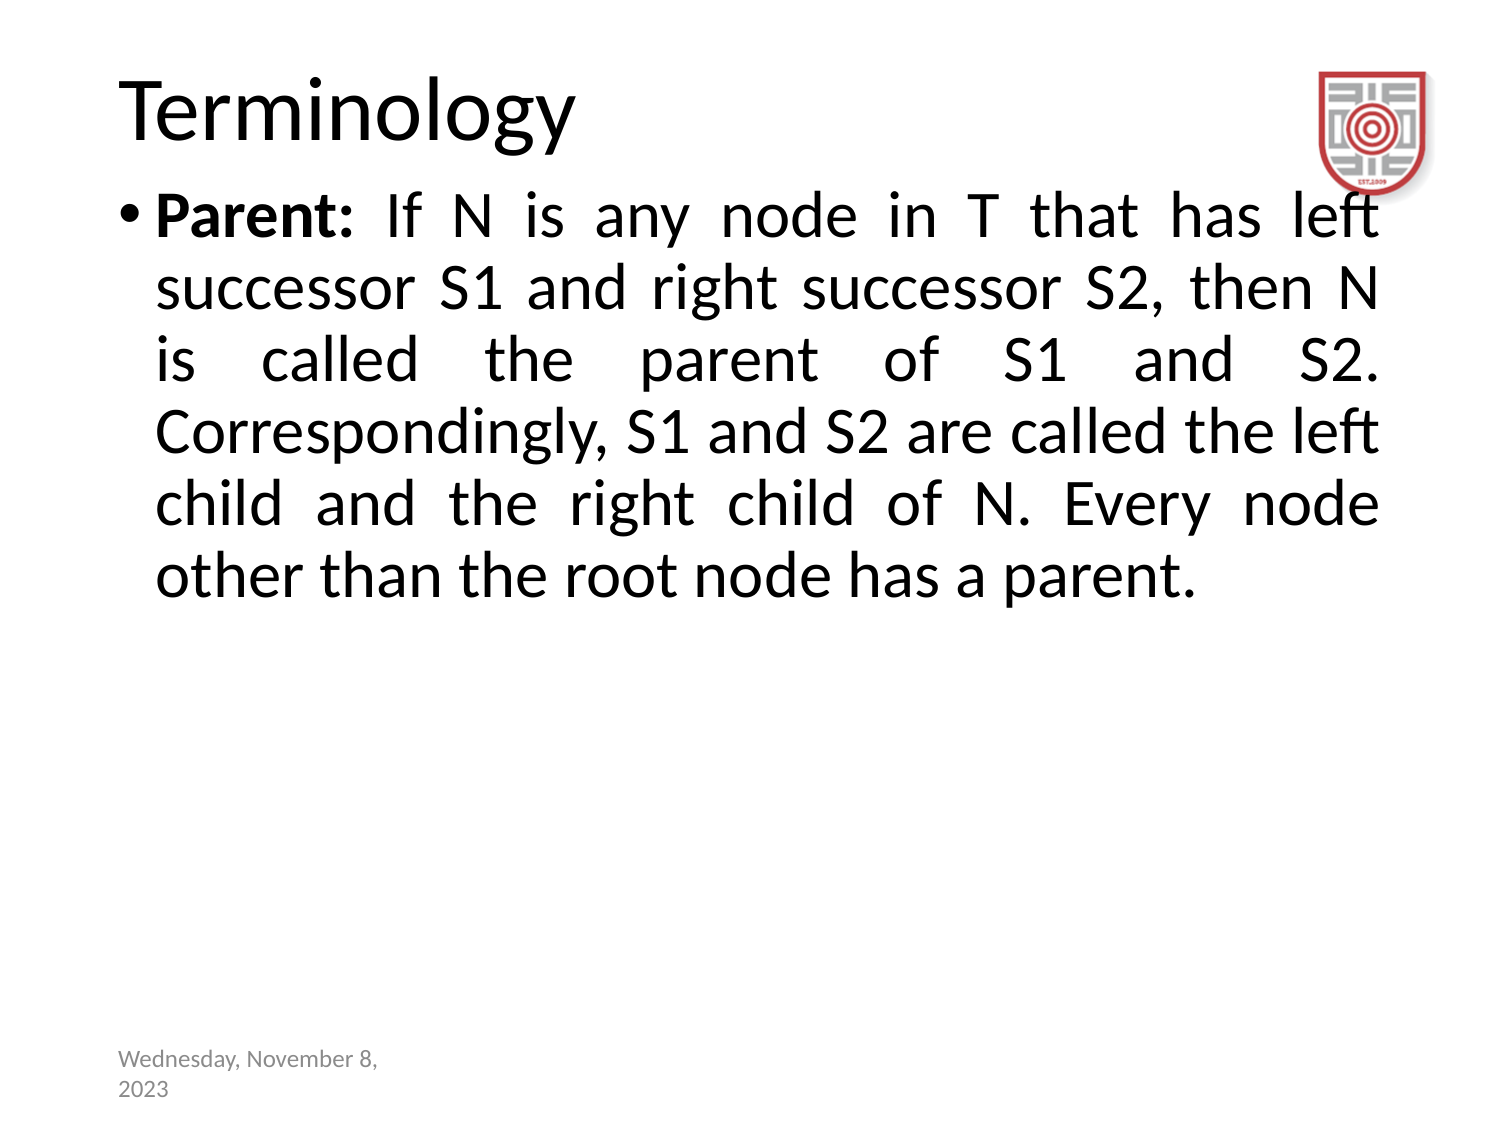

# Terminology
Parent: If N is any node in T that has left successor S1 and right successor S2, then N is called the parent of S1 and S2. Correspondingly, S1 and S2 are called the left child and the right child of N. Every node other than the root node has a parent.
Wednesday, November 8, 2023